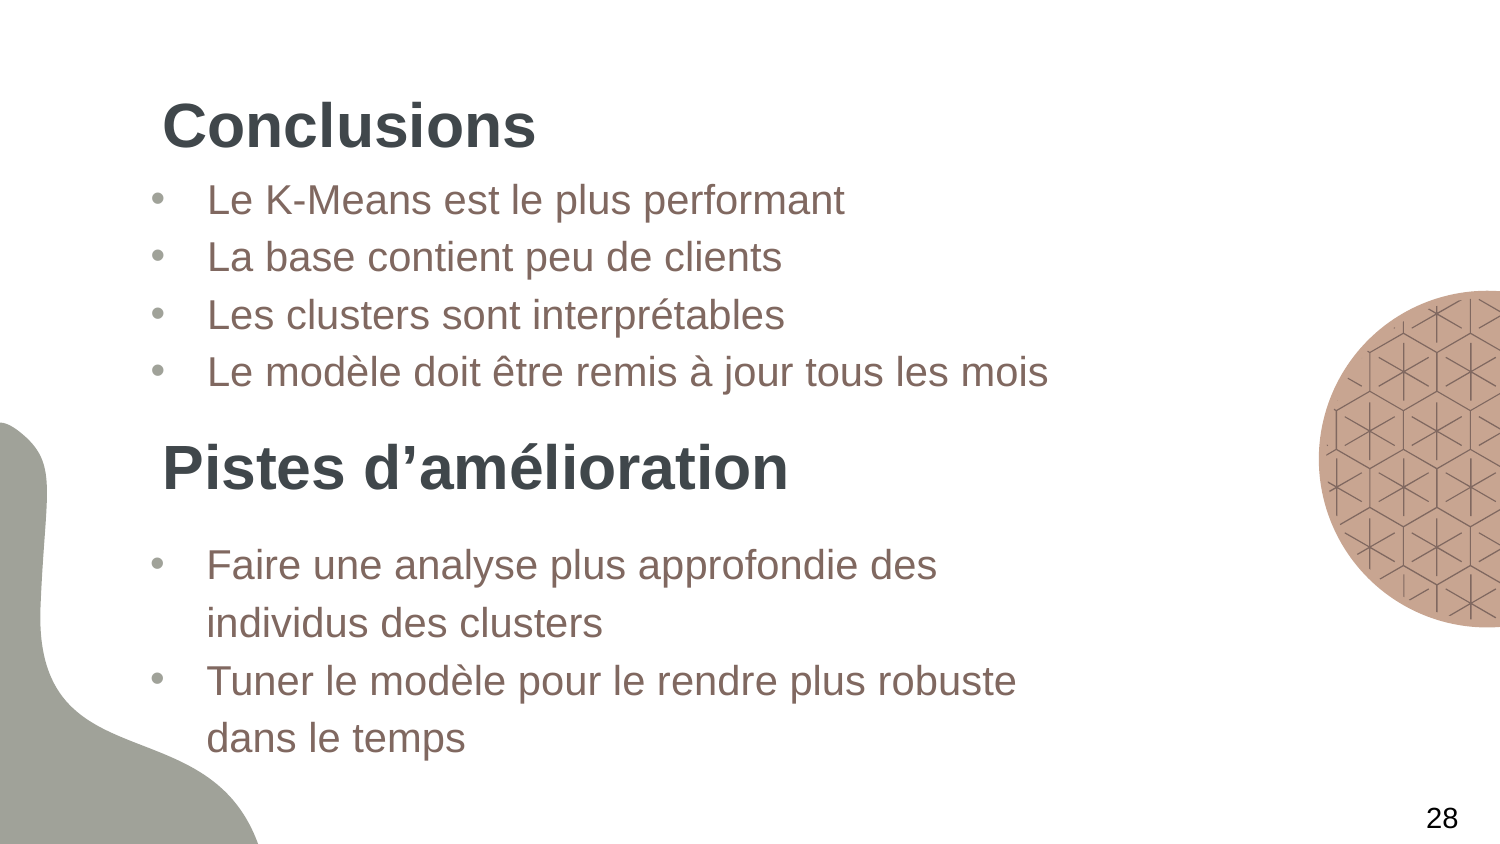

# Conclusions
Le K-Means est le plus performant
La base contient peu de clients
Les clusters sont interprétables
Le modèle doit être remis à jour tous les mois

Pistes d’amélioration
Faire une analyse plus approfondie des individus des clusters
Tuner le modèle pour le rendre plus robuste dans le temps
28